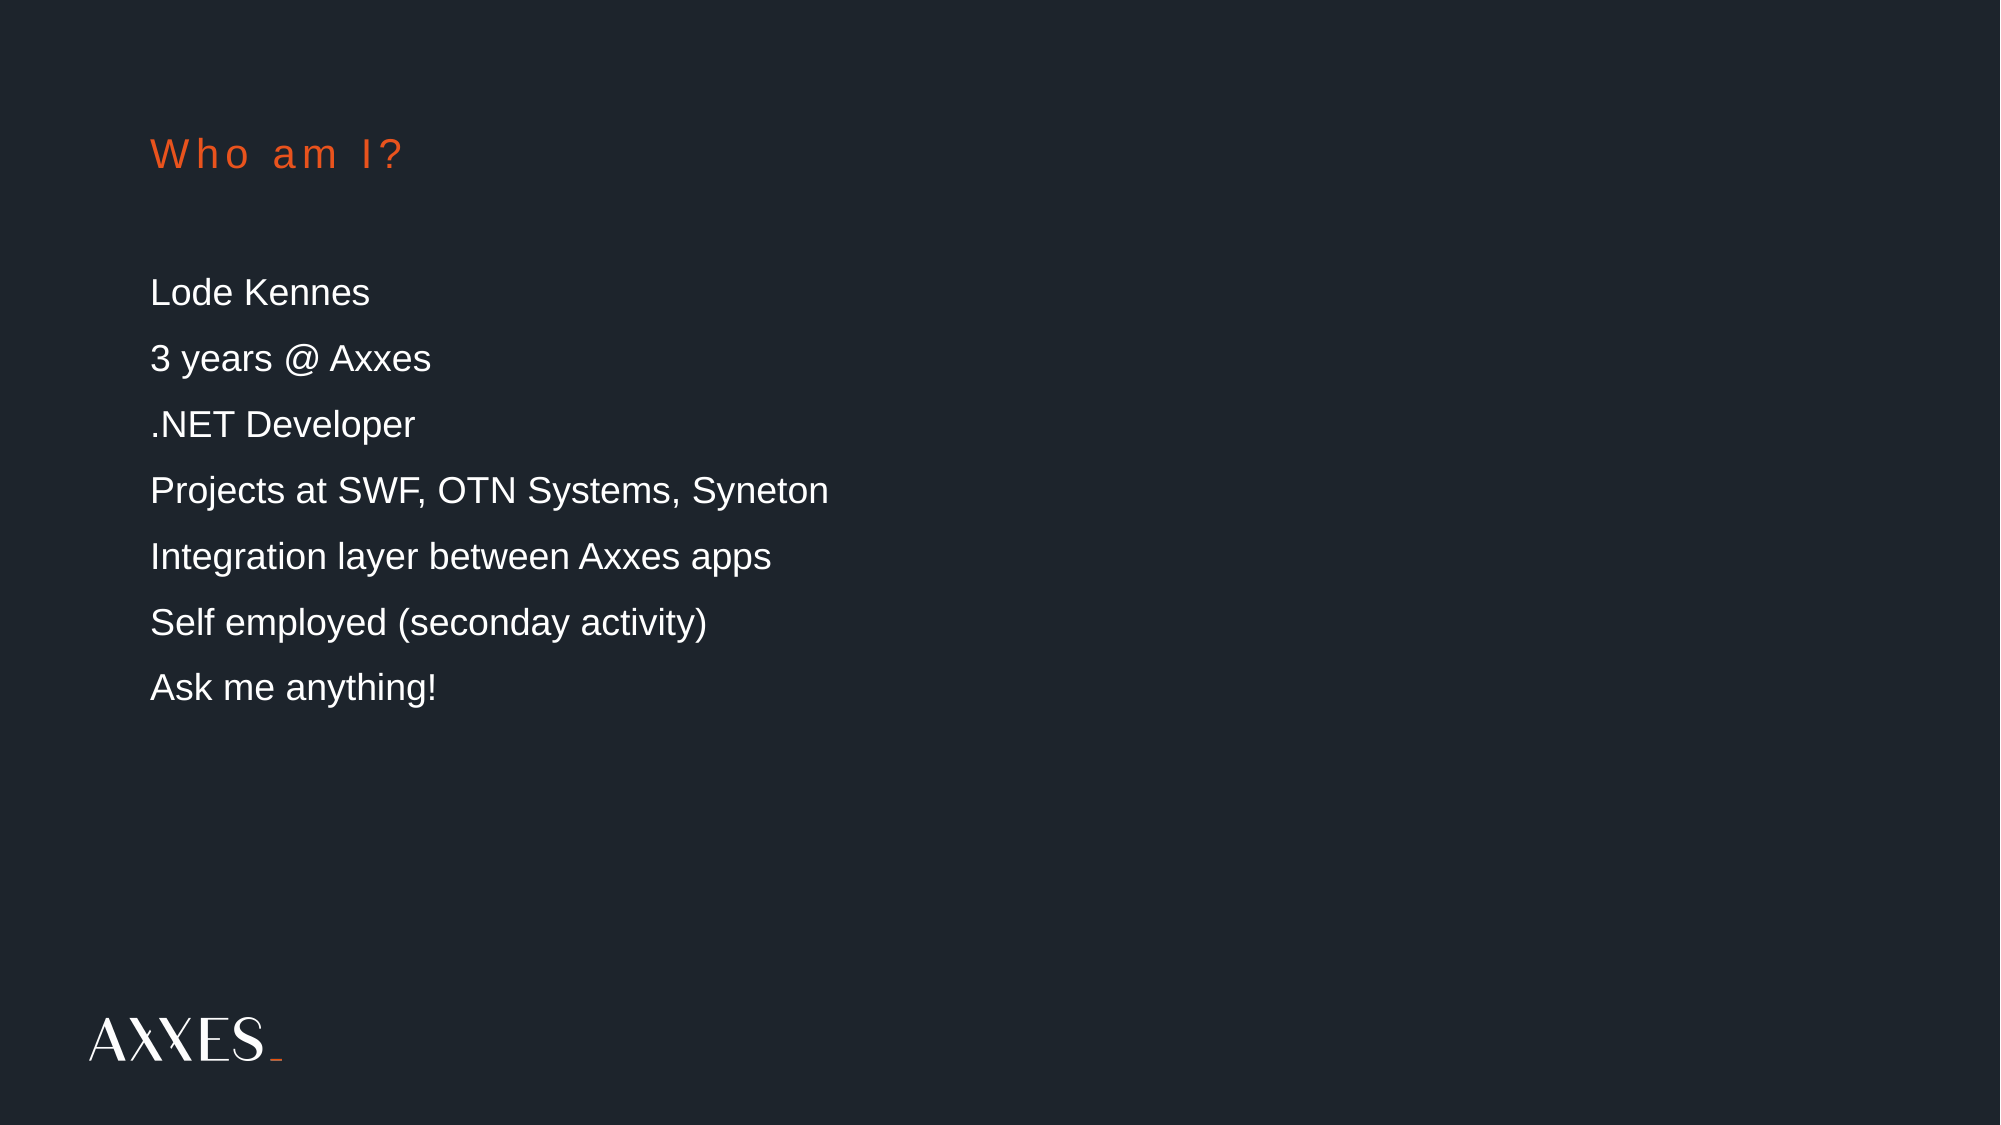

# Who am I?
Lode Kennes
3 years @ Axxes
.NET Developer
Projects at SWF, OTN Systems, Syneton
Integration layer between Axxes apps
Self employed (seconday activity)
Ask me anything!